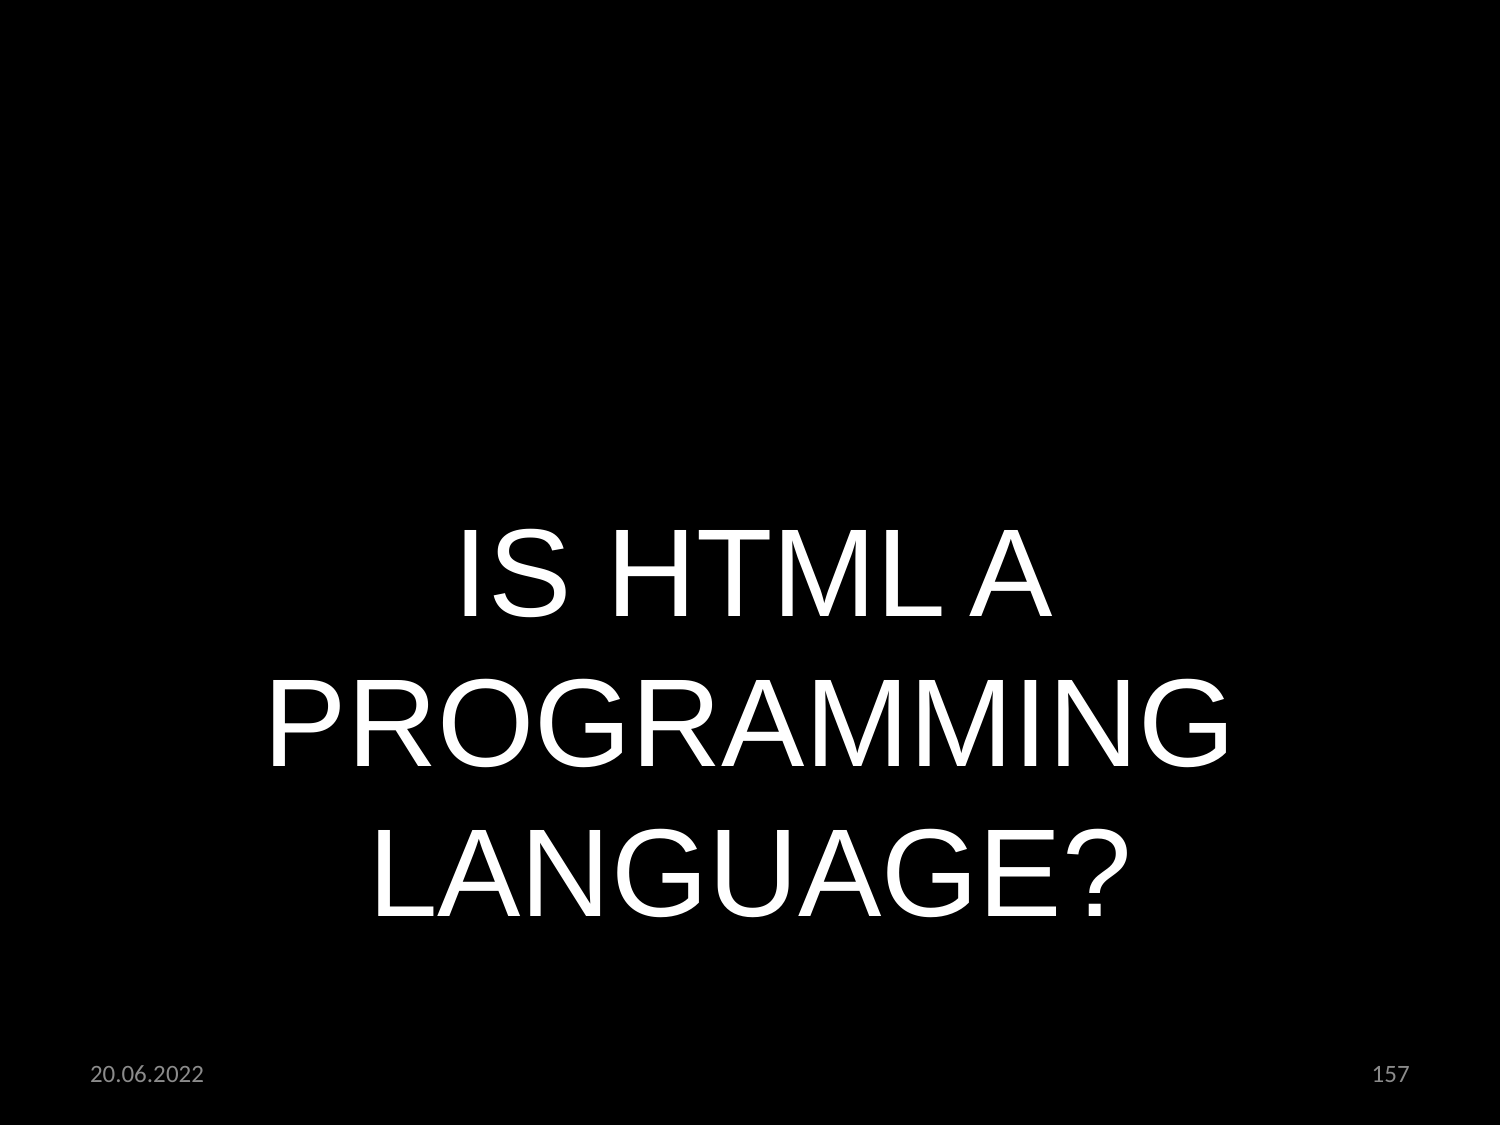

IS HTML A PROGRAMMING LANGUAGE?
20.06.2022
157